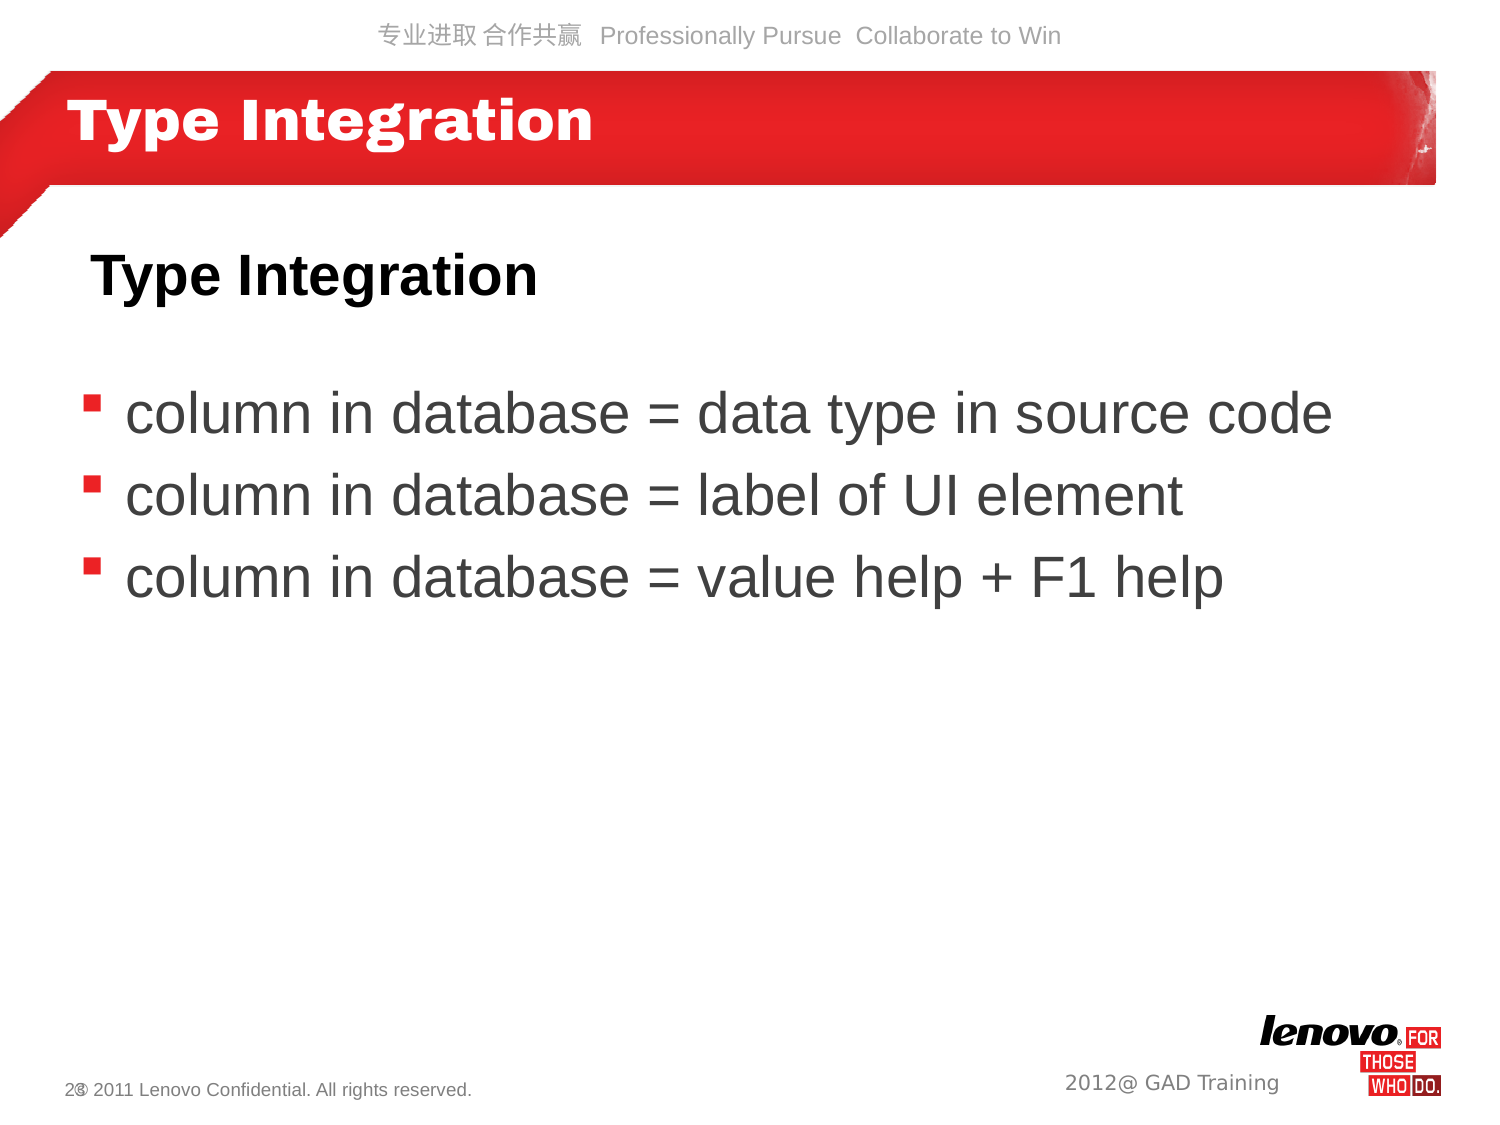

# Type Integration
Type Integration
column in database = data type in source code
column in database = label of UI element
column in database = value help + F1 help